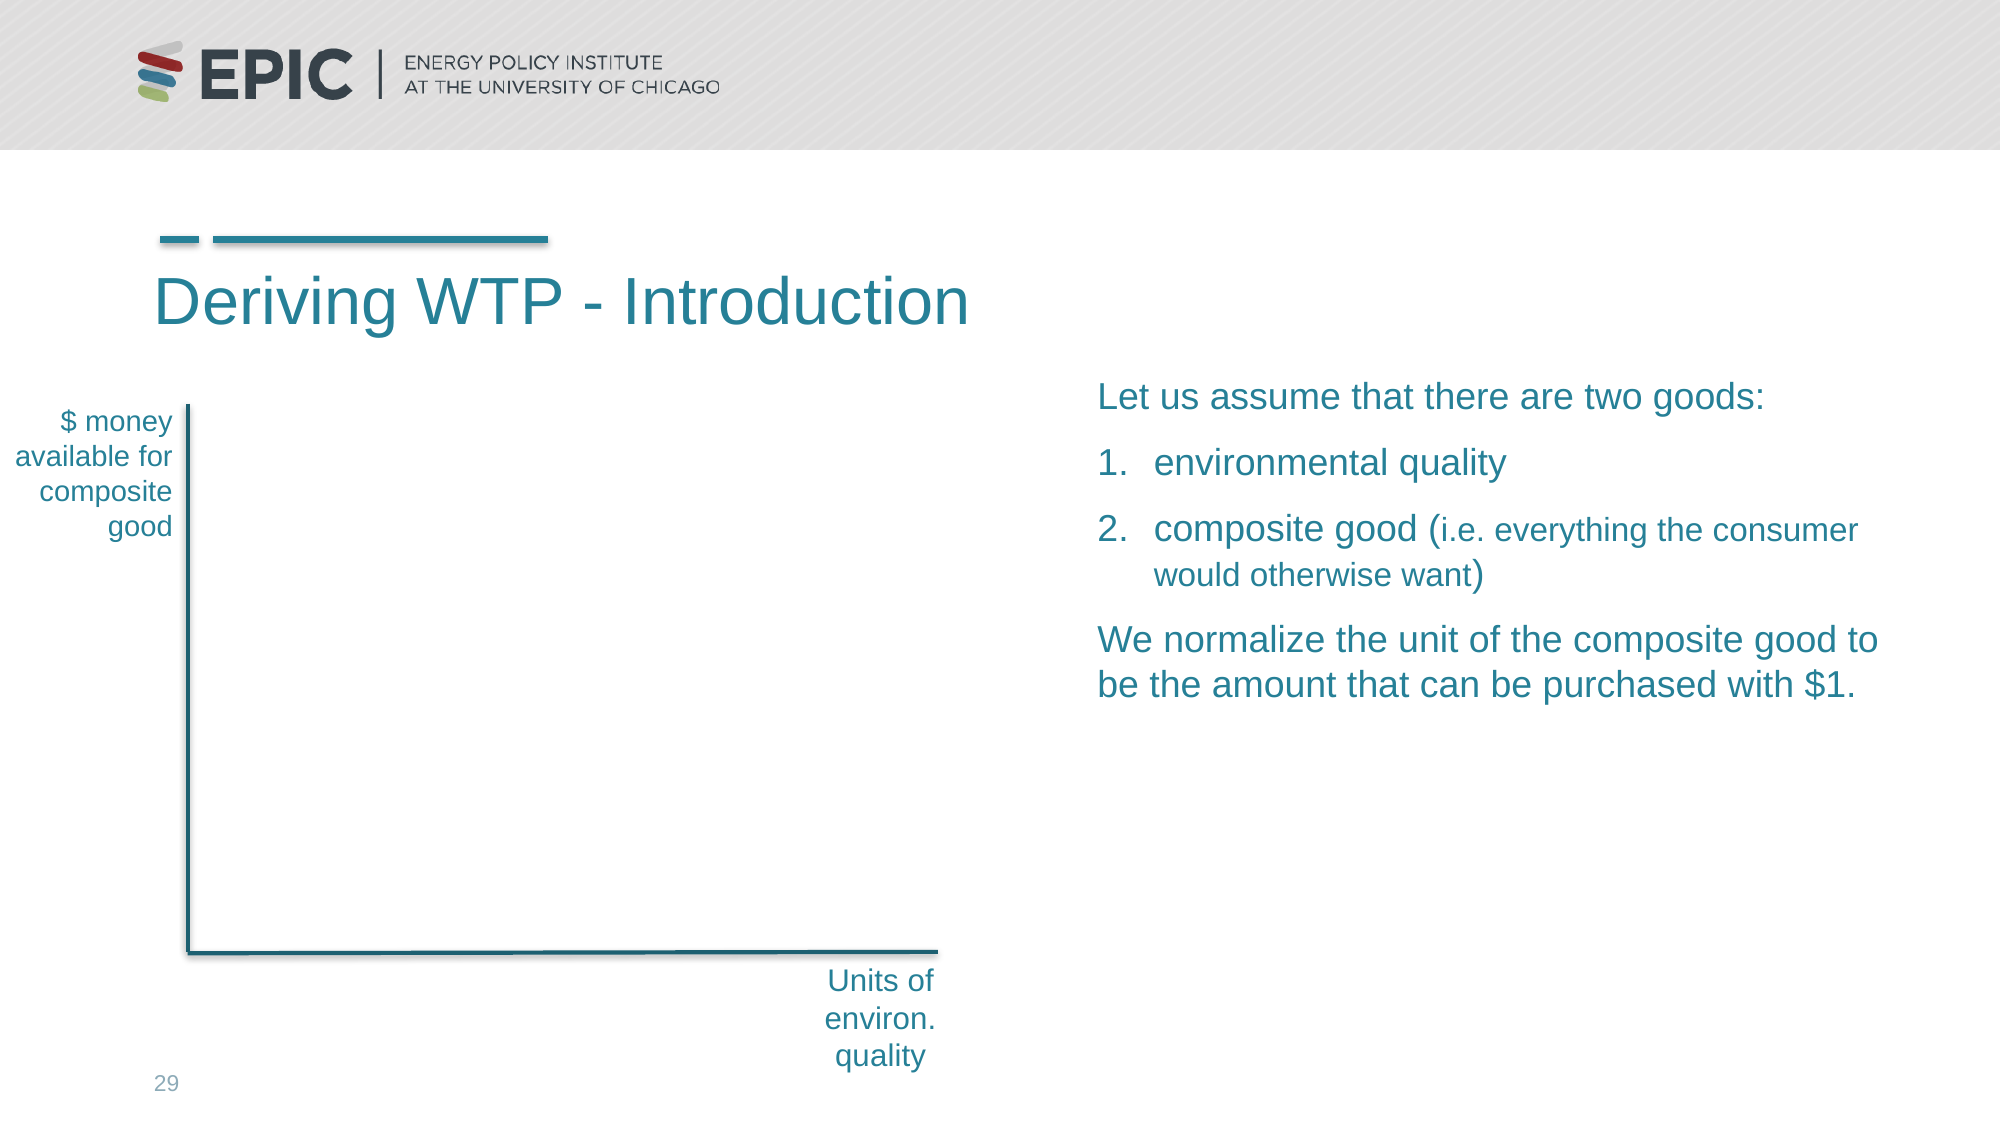

# Deriving WTP - Introduction
Let us assume that there are two goods:
environmental quality
composite good (i.e. everything the consumer would otherwise want)
We normalize the unit of the composite good to be the amount that can be purchased with $1.

$ money available for composite good
Units of environ. quality
29